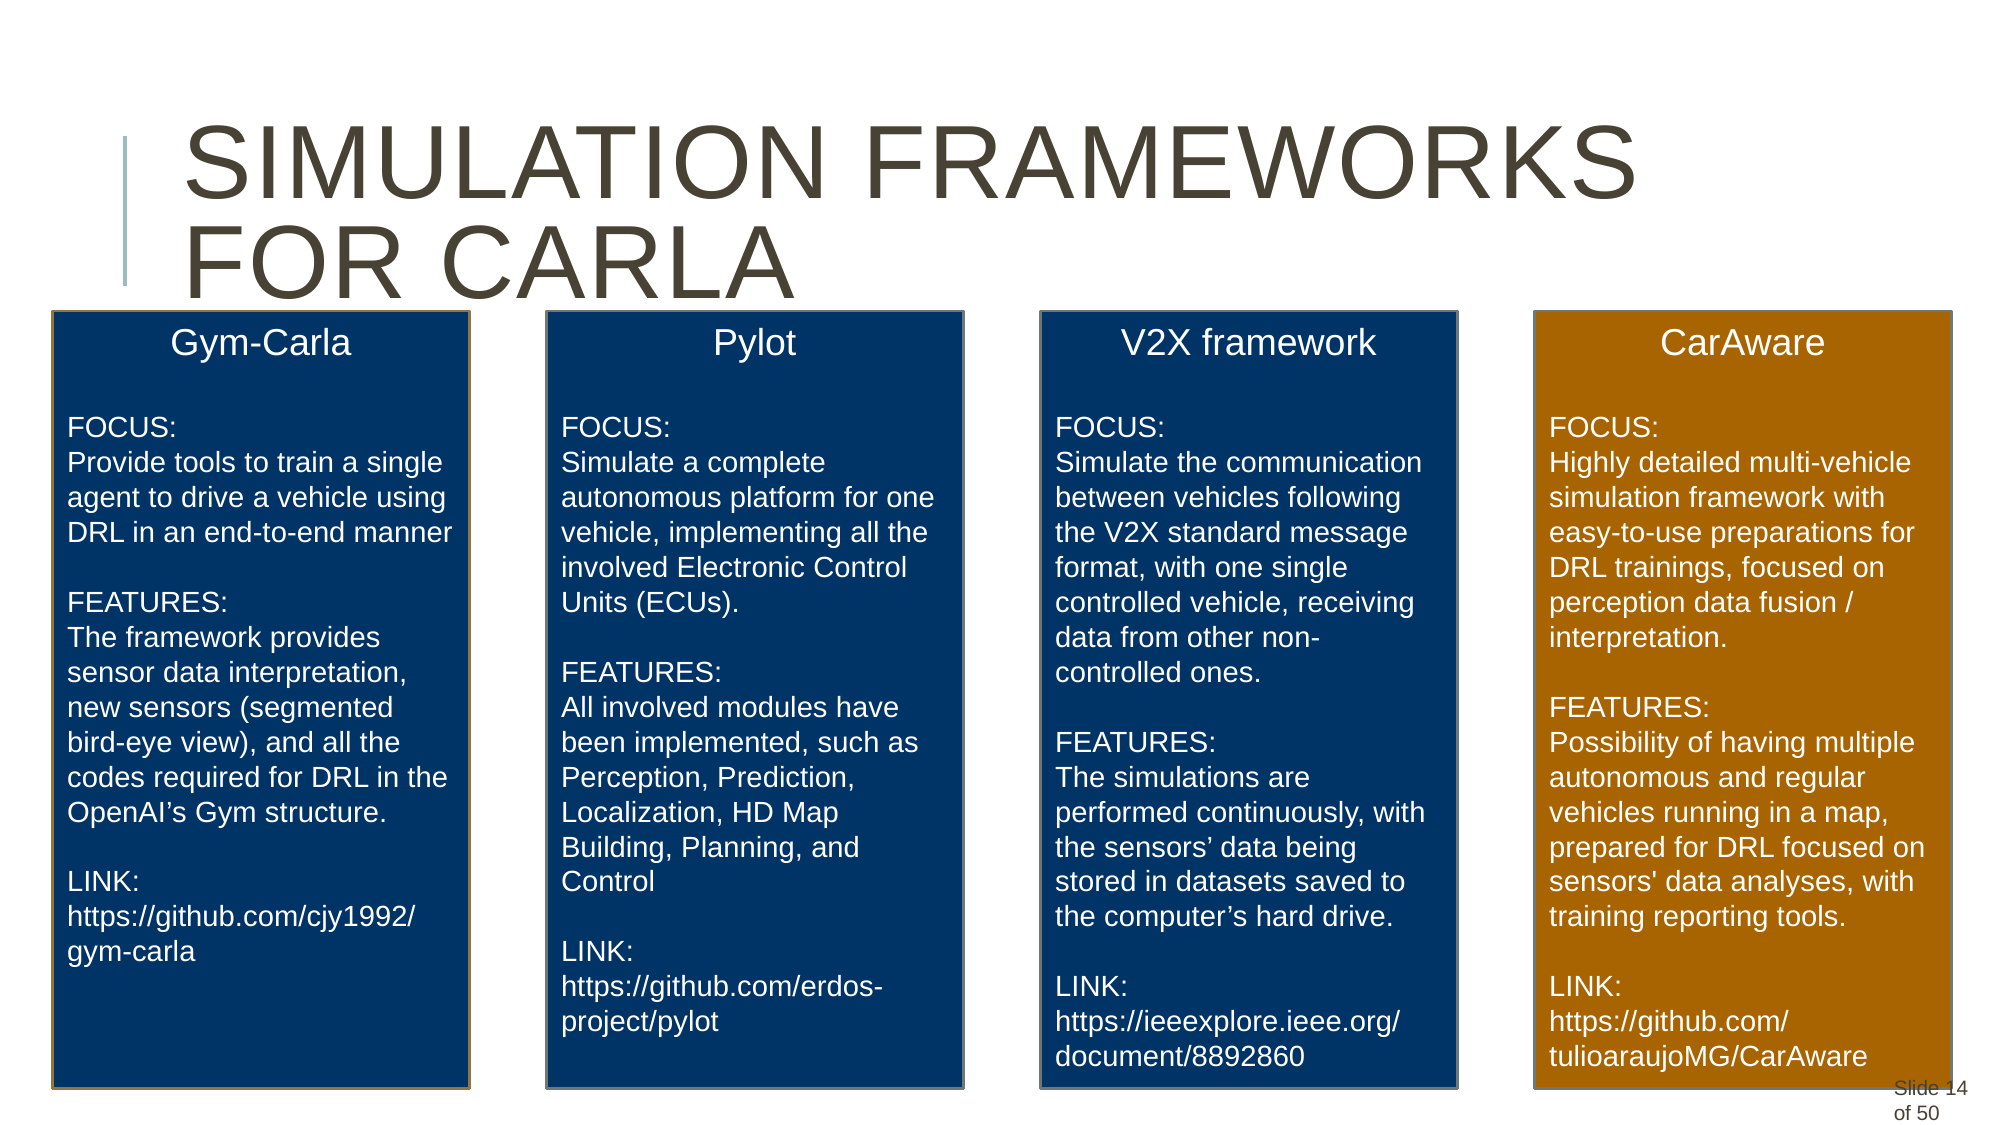

# Simulation frameworks for carla
Gym-Carla

FOCUS:
Provide tools to train a single
agent to drive a vehicle using DRL in an end-to-end manner

FEATURES:
The framework provides sensor data interpretation, new sensors (segmented
bird-eye view), and all the codes required for DRL in the OpenAI’s Gym structure.

LINK:
https://github.com/cjy1992/gym-carla
Pylot

FOCUS:
Simulate a complete autonomous platform for one vehicle, implementing all the involved Electronic Control Units (ECUs).

FEATURES:
All involved modules have been implemented, such as Perception, Prediction, Localization, HD Map Building, Planning, and Control

LINK:
https://github.com/erdos-project/pylot
V2X framework

FOCUS:
Simulate the communication between vehicles following the V2X standard message format, with one single controlled vehicle, receiving data from other non-controlled ones.

FEATURES:
The simulations are performed continuously, with the sensors’ data being stored in datasets saved to the computer’s hard drive.

LINK:
https://ieeexplore.ieee.org/document/8892860
CarAware

FOCUS:
Highly detailed multi-vehicle simulation framework with easy-to-use preparations for DRL trainings, focused on perception data fusion / interpretation.

FEATURES:
Possibility of having multiple autonomous and regular vehicles running in a map, prepared for DRL focused on sensors' data analyses, with training reporting tools.

LINK:
https://github.com/tulioaraujoMG/CarAware
Slide 14 of 50